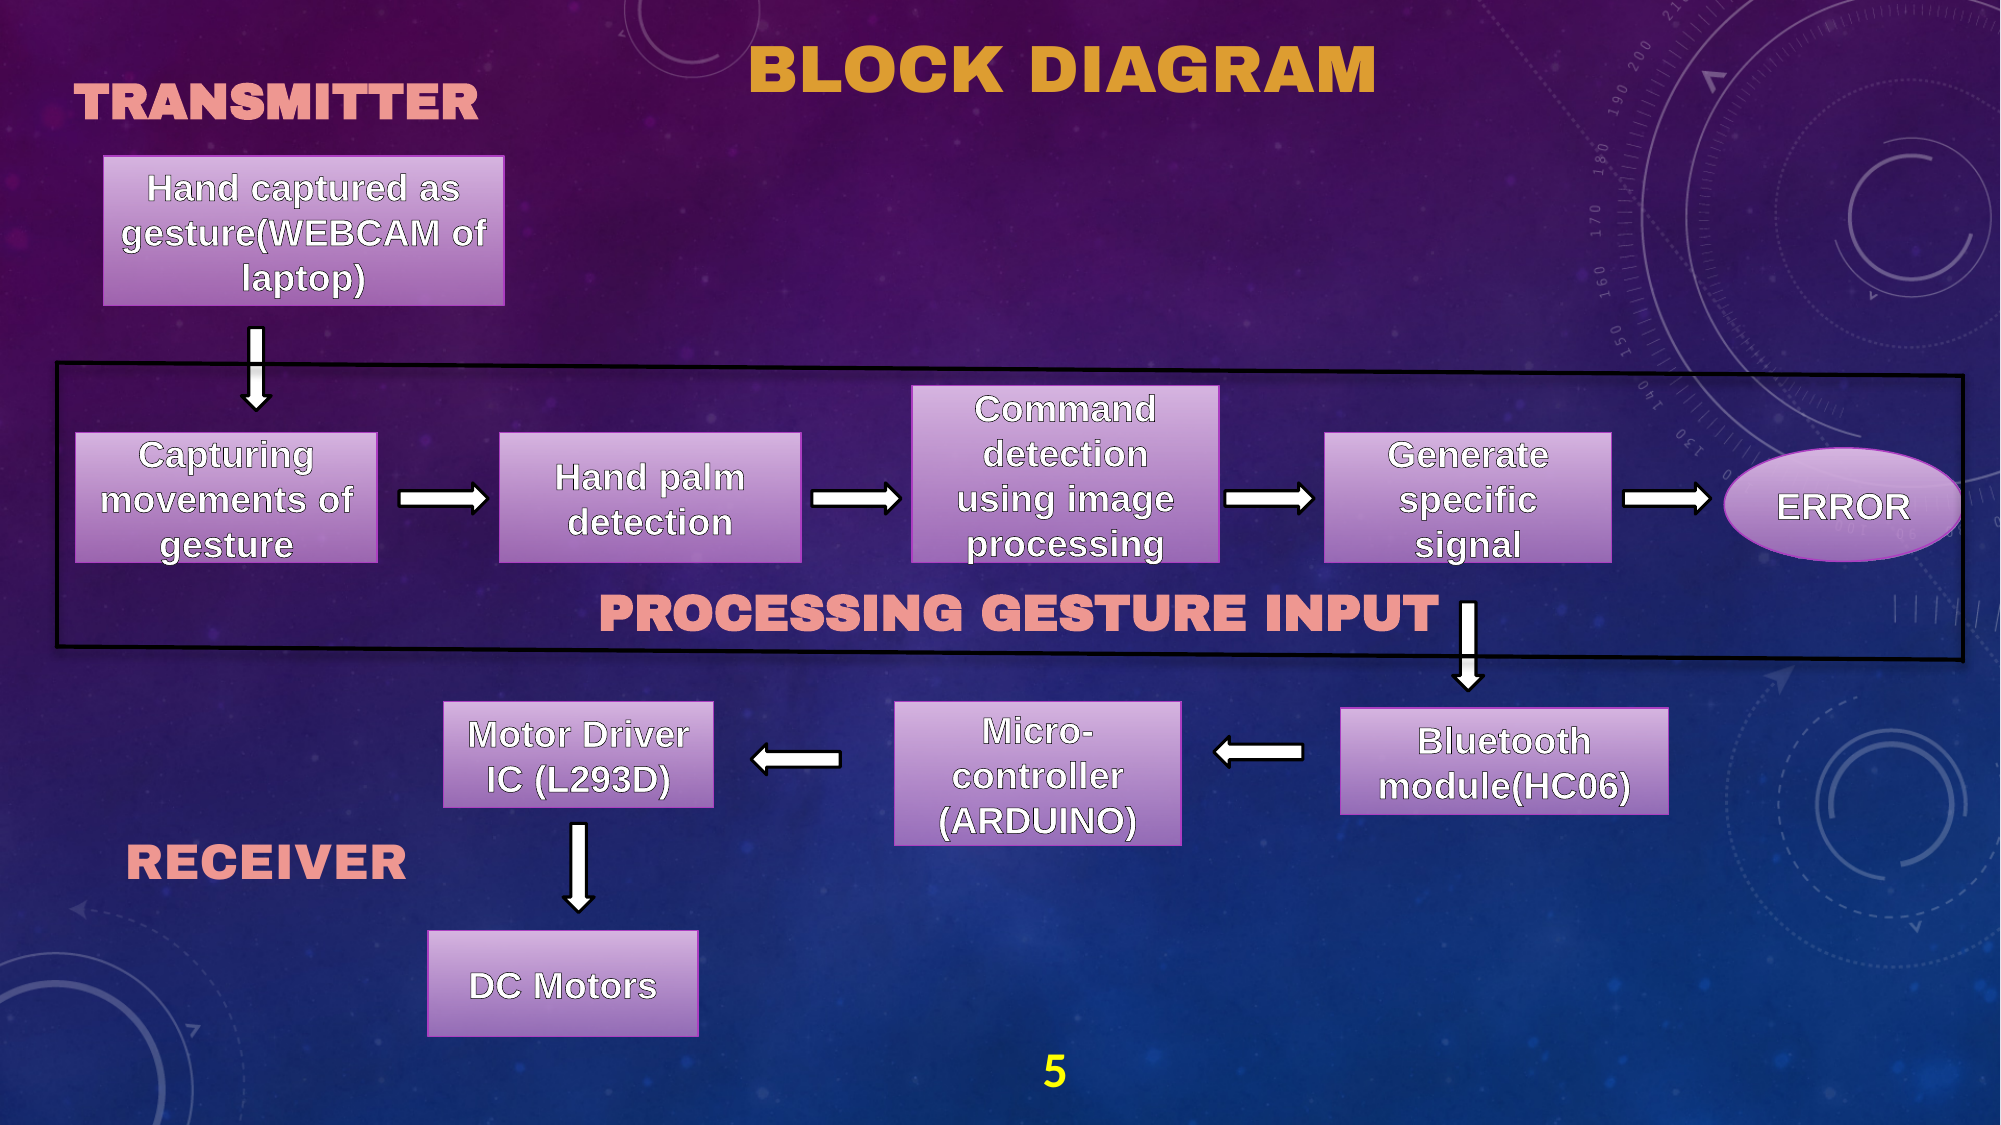

BLOCK DIAGRAM
TRANSMITTER
Hand captured as gesture(WEBCAM of laptop)

Command detection using image processing
Capturing movements of gesture
Hand palm detection
Generate specific signal
ERROR

PROCESSING GESTURE INPUT

Micro-controller
(ARDUINO)
Motor Driver IC (L293D)

Bluetooth module(HC06)

RECEIVER

DC Motors
5